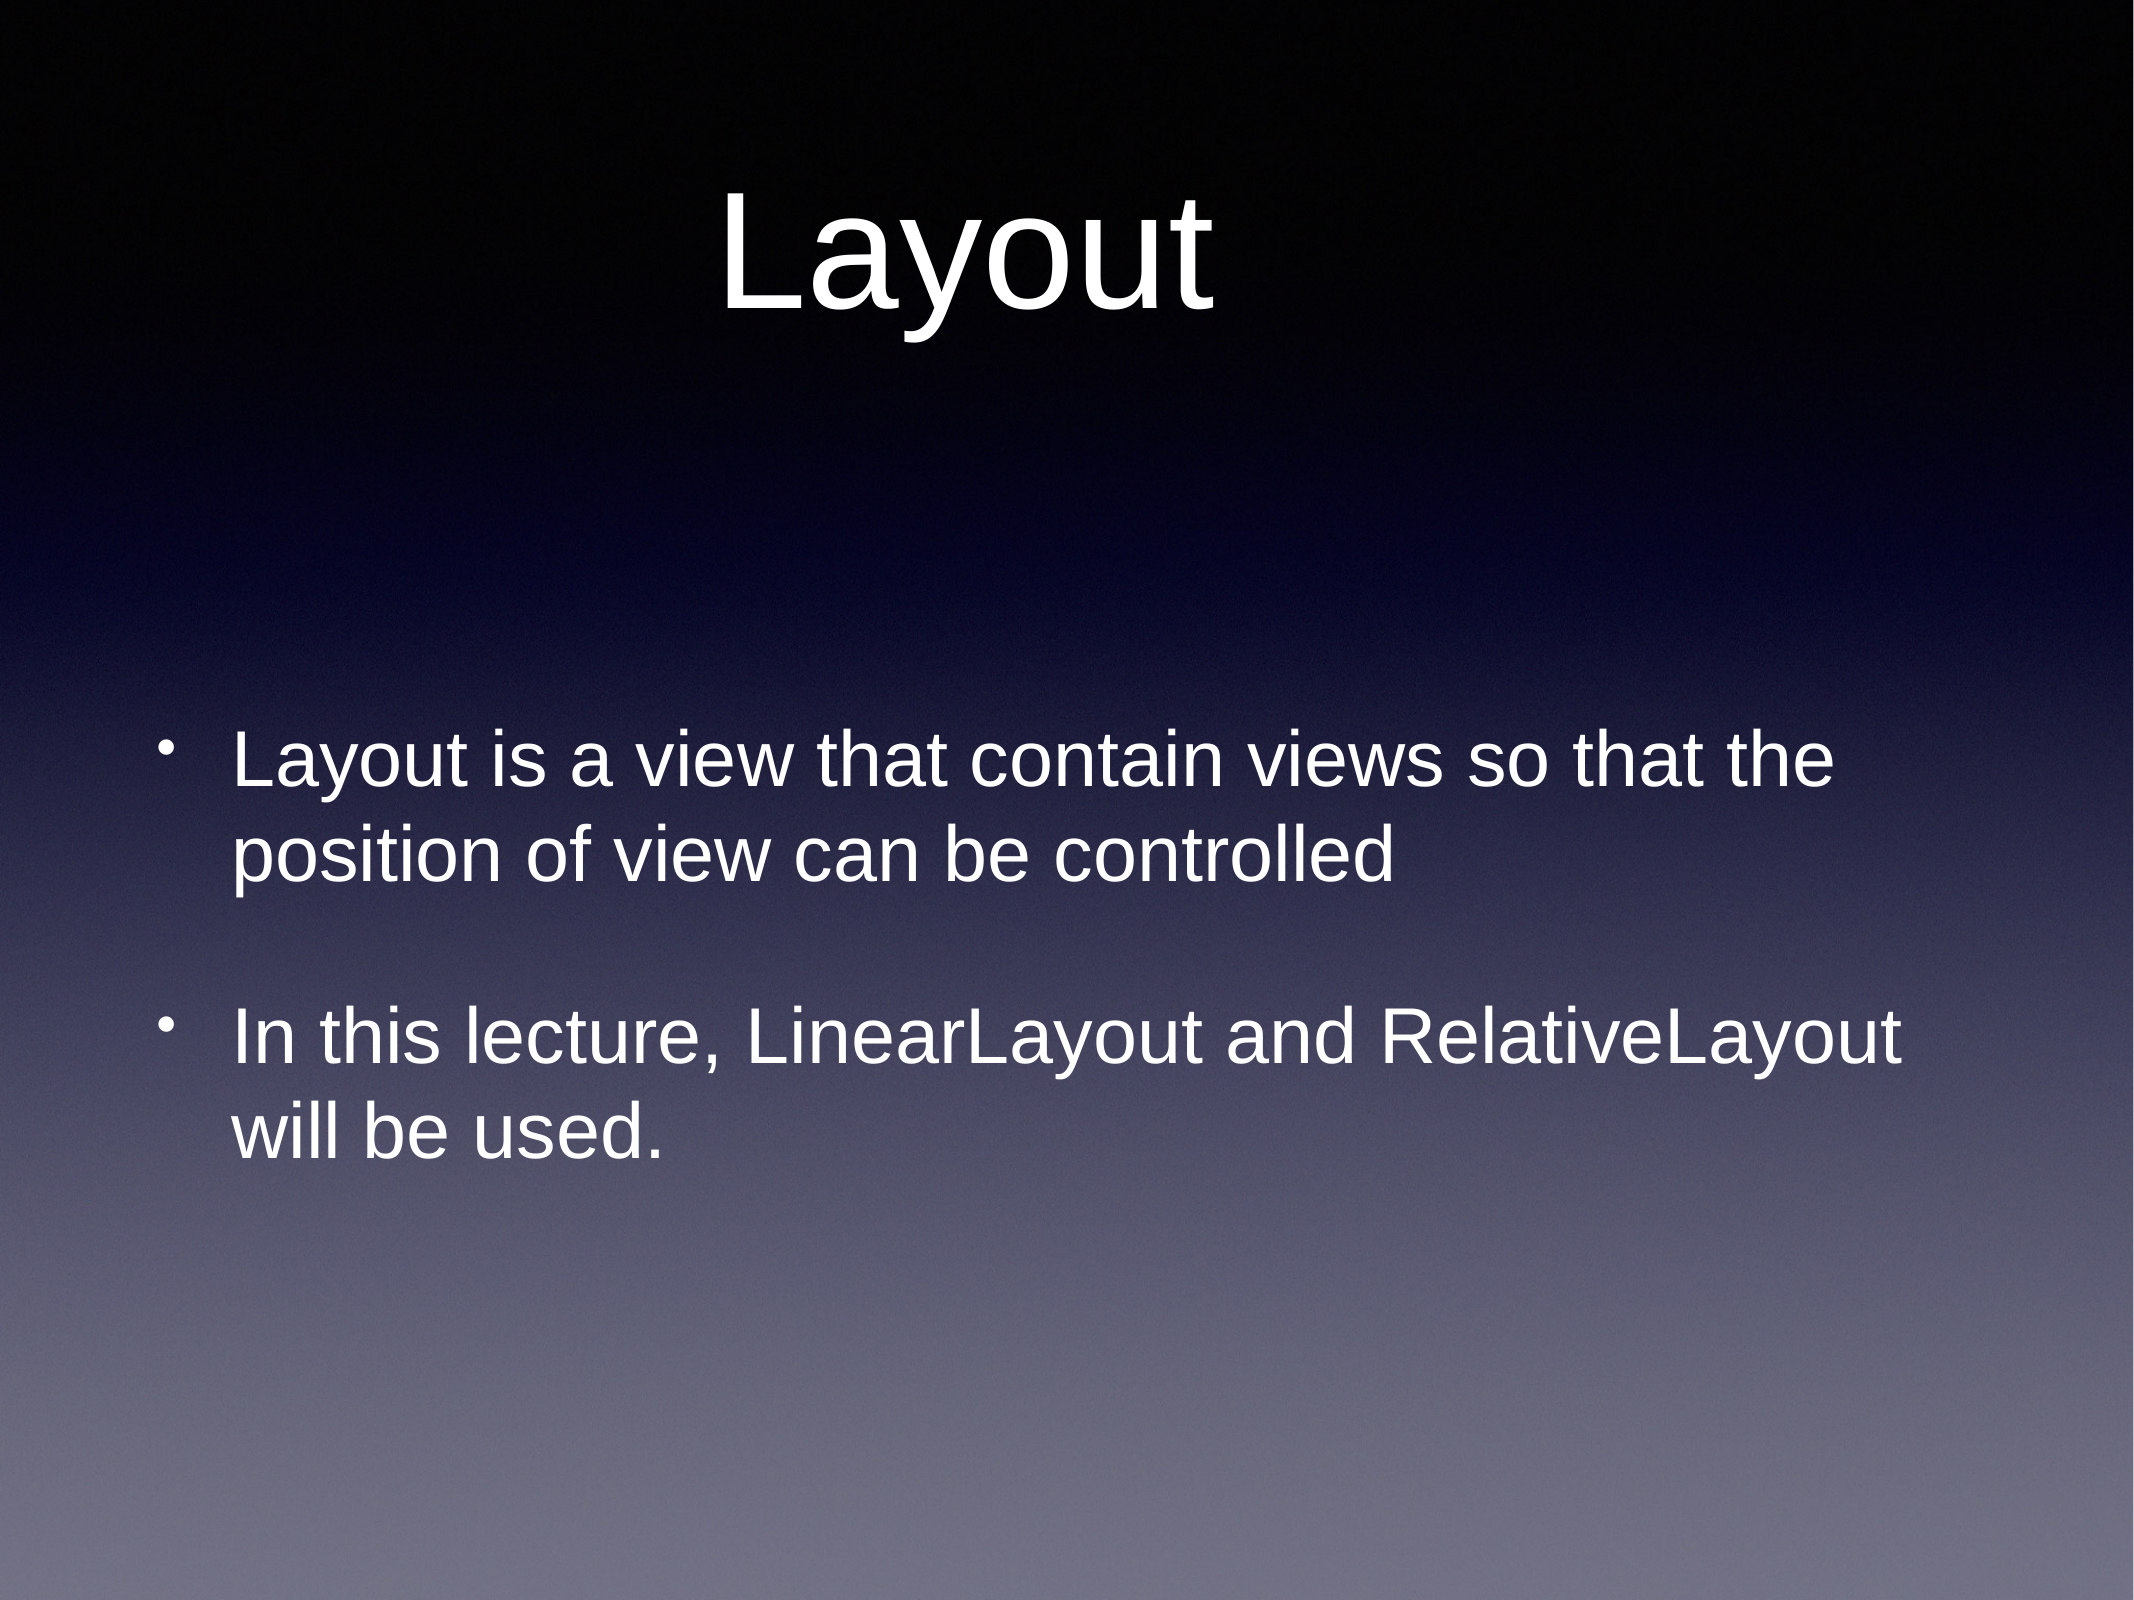

# Layout
Layout is a view that contain views so that the position of view can be controlled
In this lecture, LinearLayout and RelativeLayout will be used.